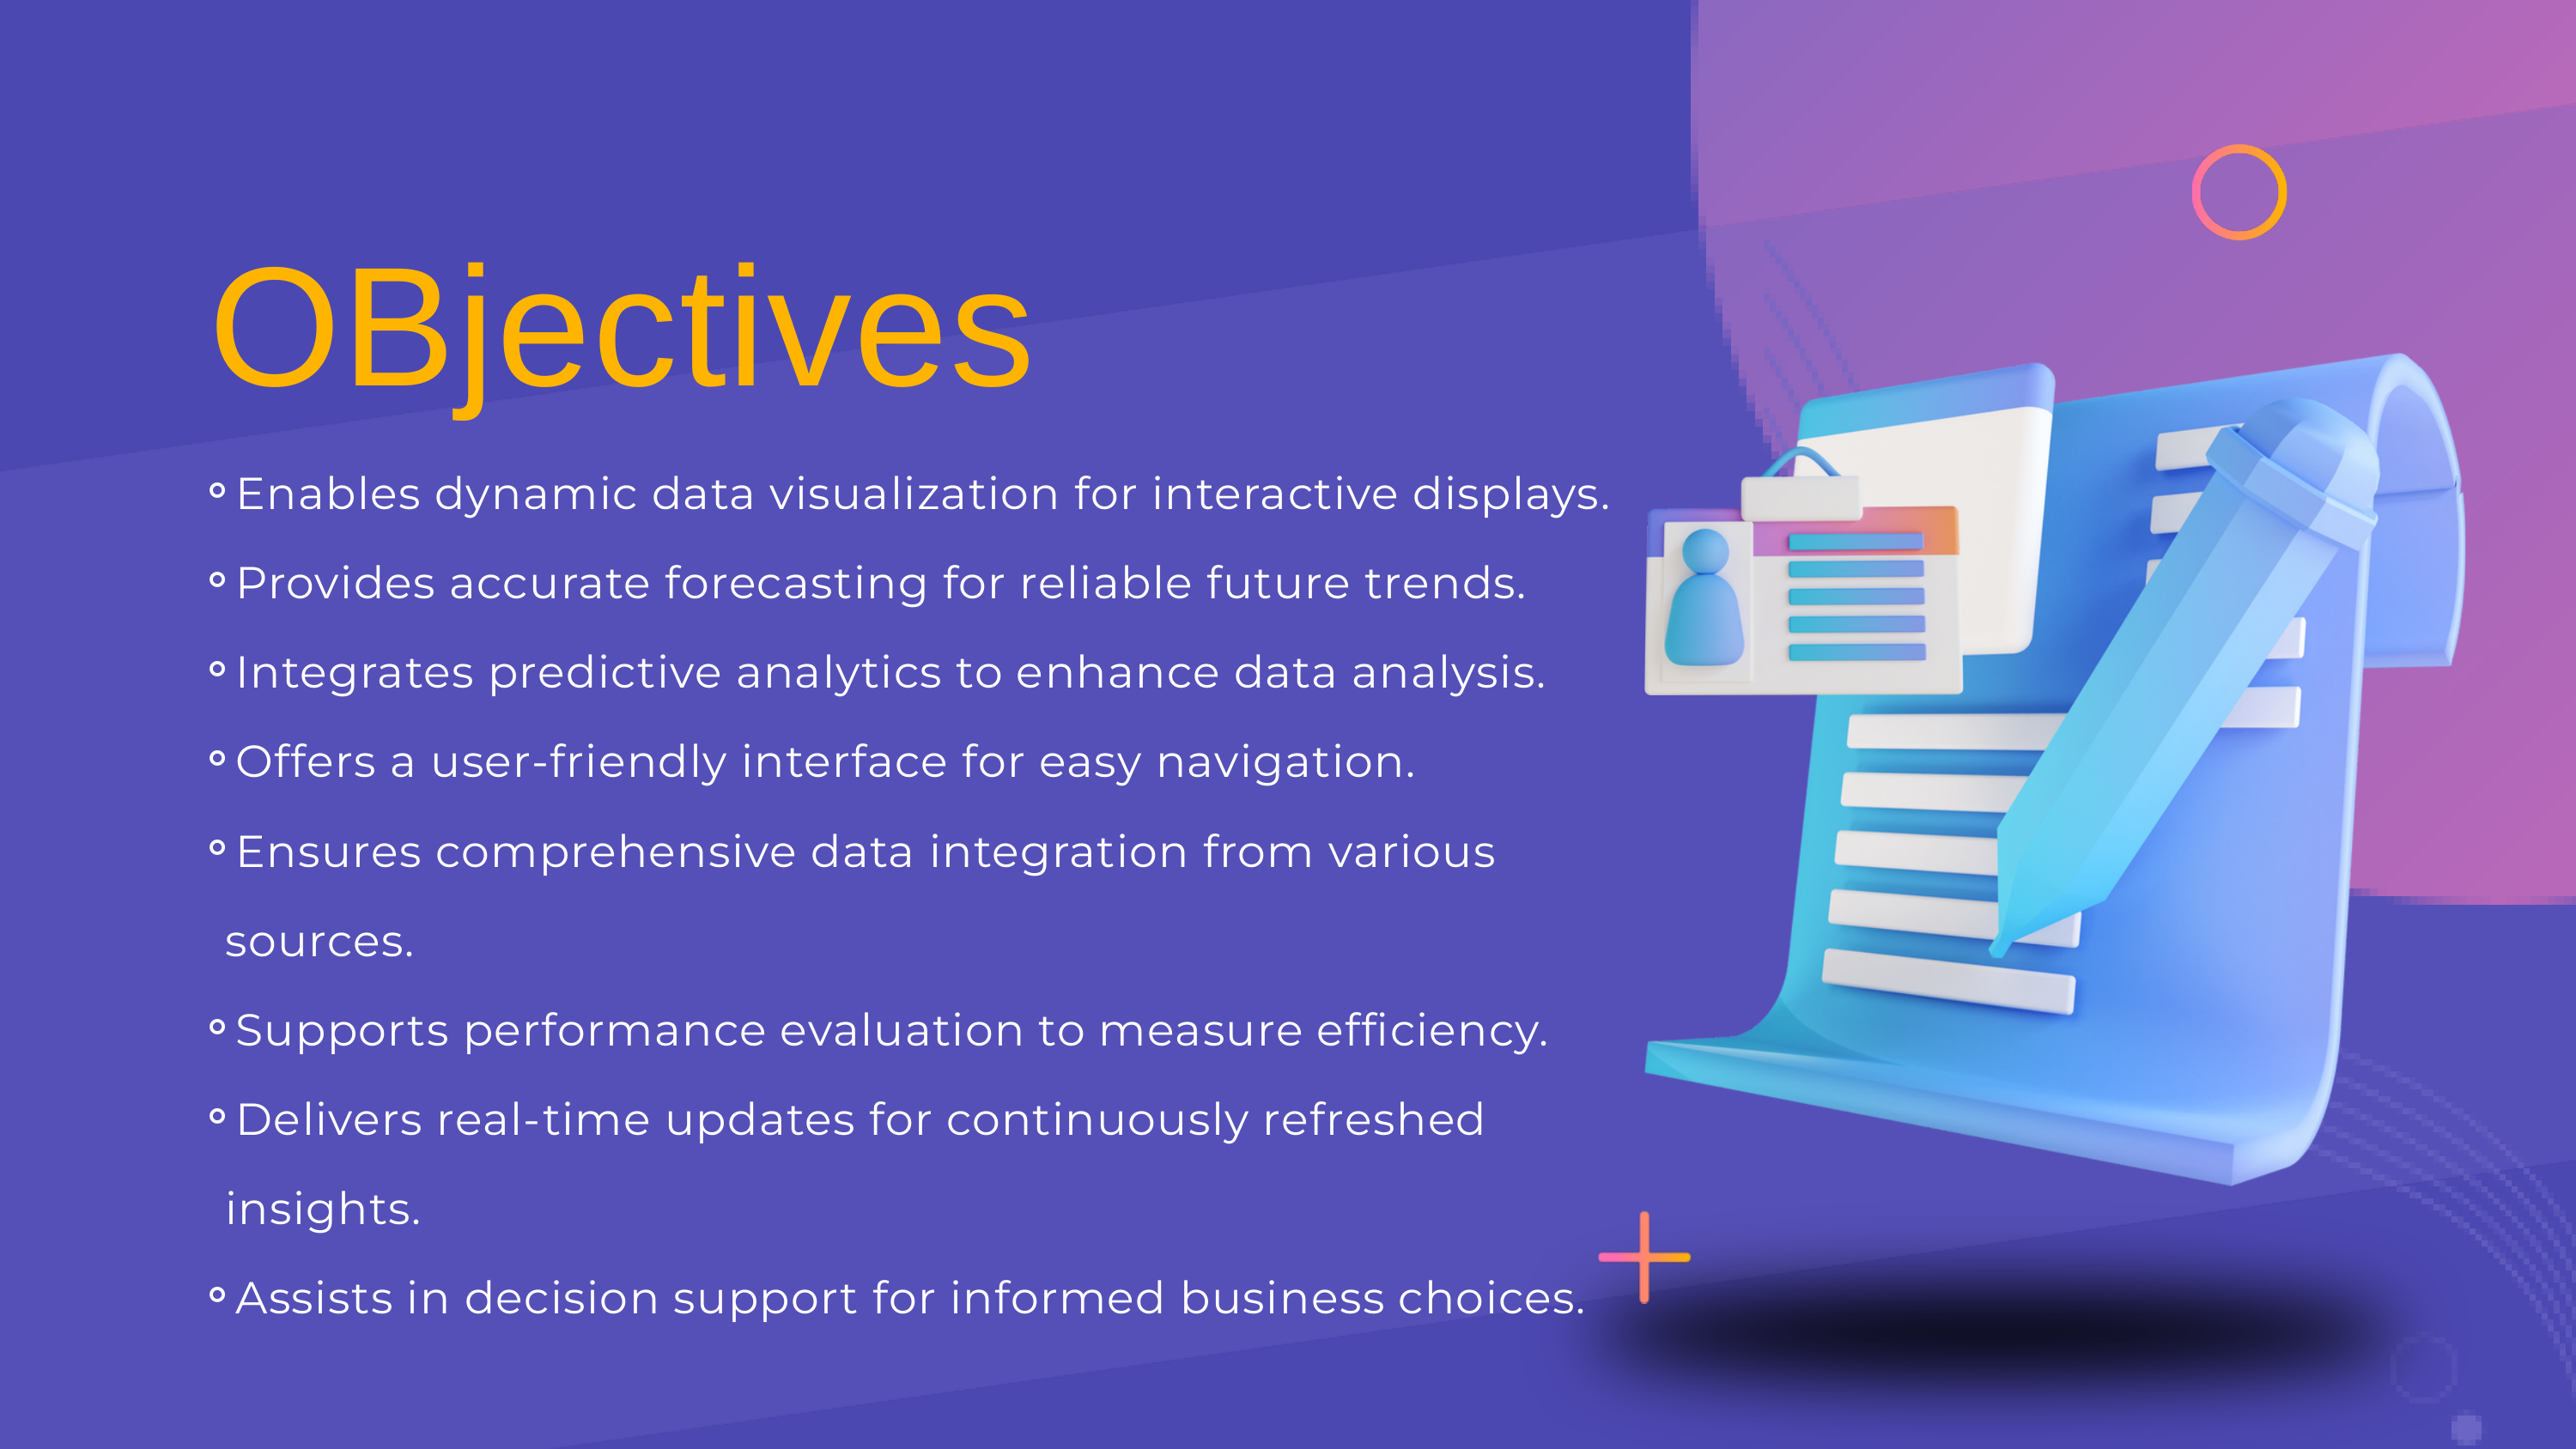

OBjectives

Enables dynamic data visualization for interactive displays.
Provides accurate forecasting for reliable future trends.
Integrates predictive analytics to enhance data analysis.
Offers a user-friendly interface for easy navigation.
Ensures comprehensive data integration from various sources.
Supports performance evaluation to measure efficiency.
Delivers real-time updates for continuously refreshed insights.
Assists in decision support for informed business choices.